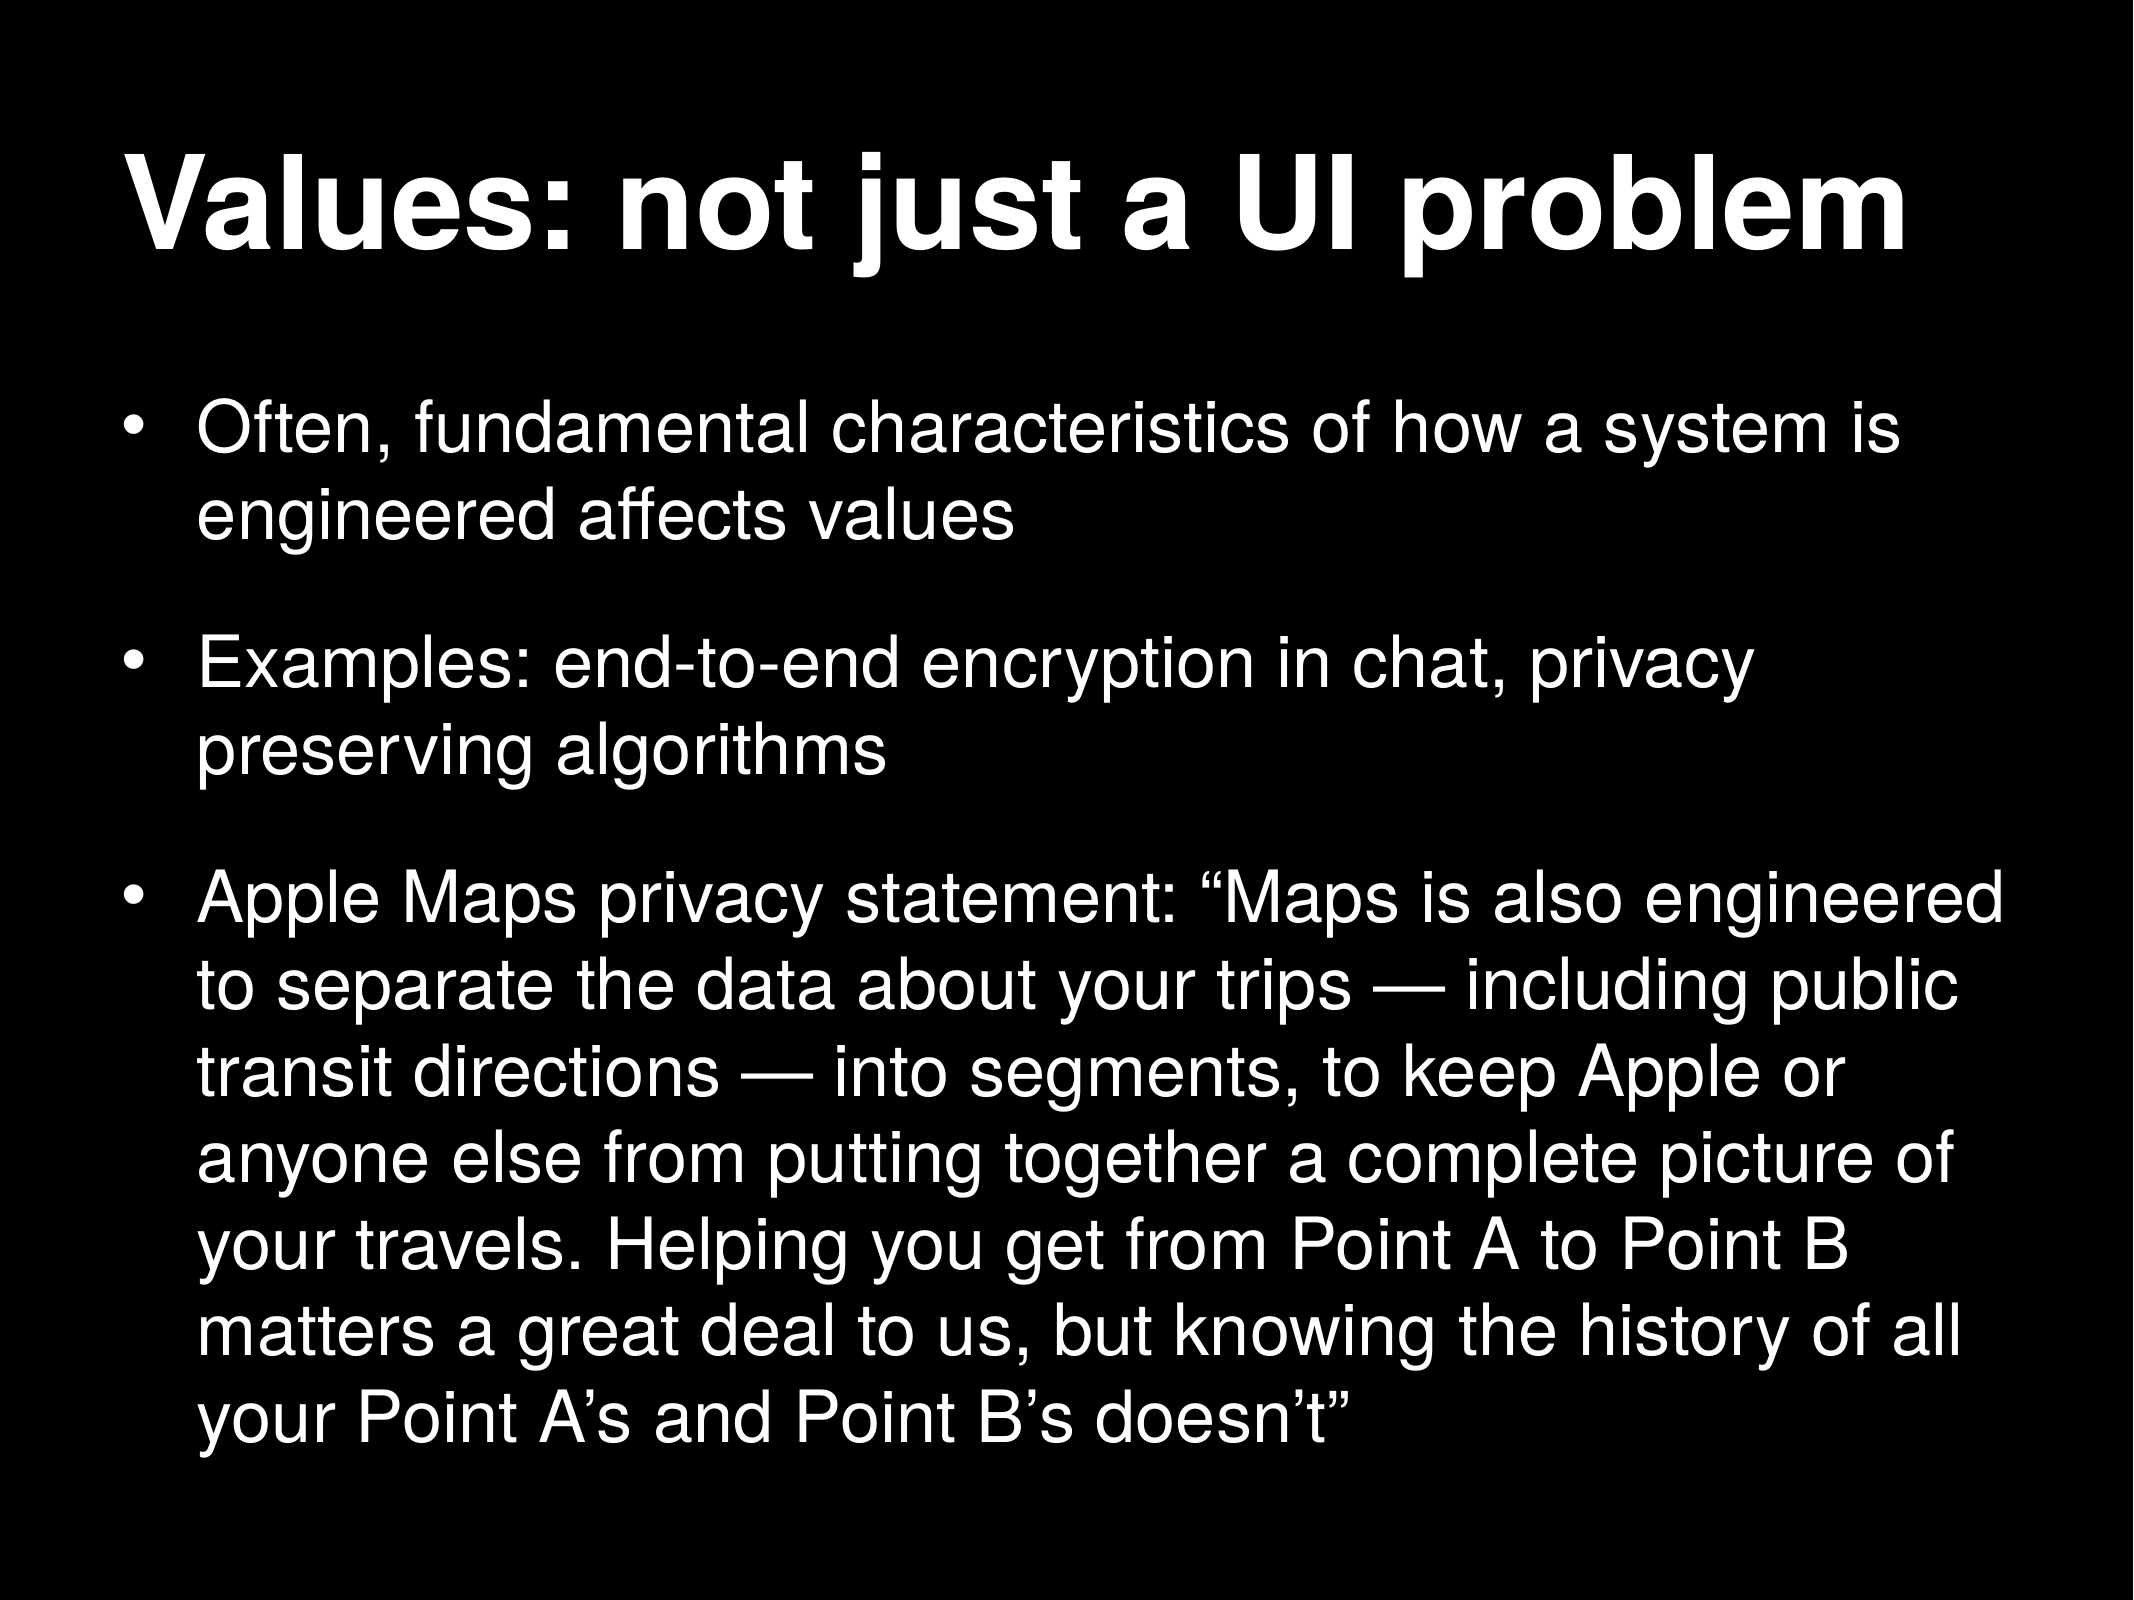

# Values: not just a UI problem
Often, fundamental characteristics of how a system is engineered affects values
Examples: end-to-end encryption in chat, privacy preserving algorithms
Apple Maps privacy statement: “Maps is also engineered to separate the data about your trips — including public transit directions — into segments, to keep Apple or anyone else from putting together a complete picture of your travels. Helping you get from Point A to Point B matters a great deal to us, but knowing the history of all your Point A’s and Point B’s doesn’t”